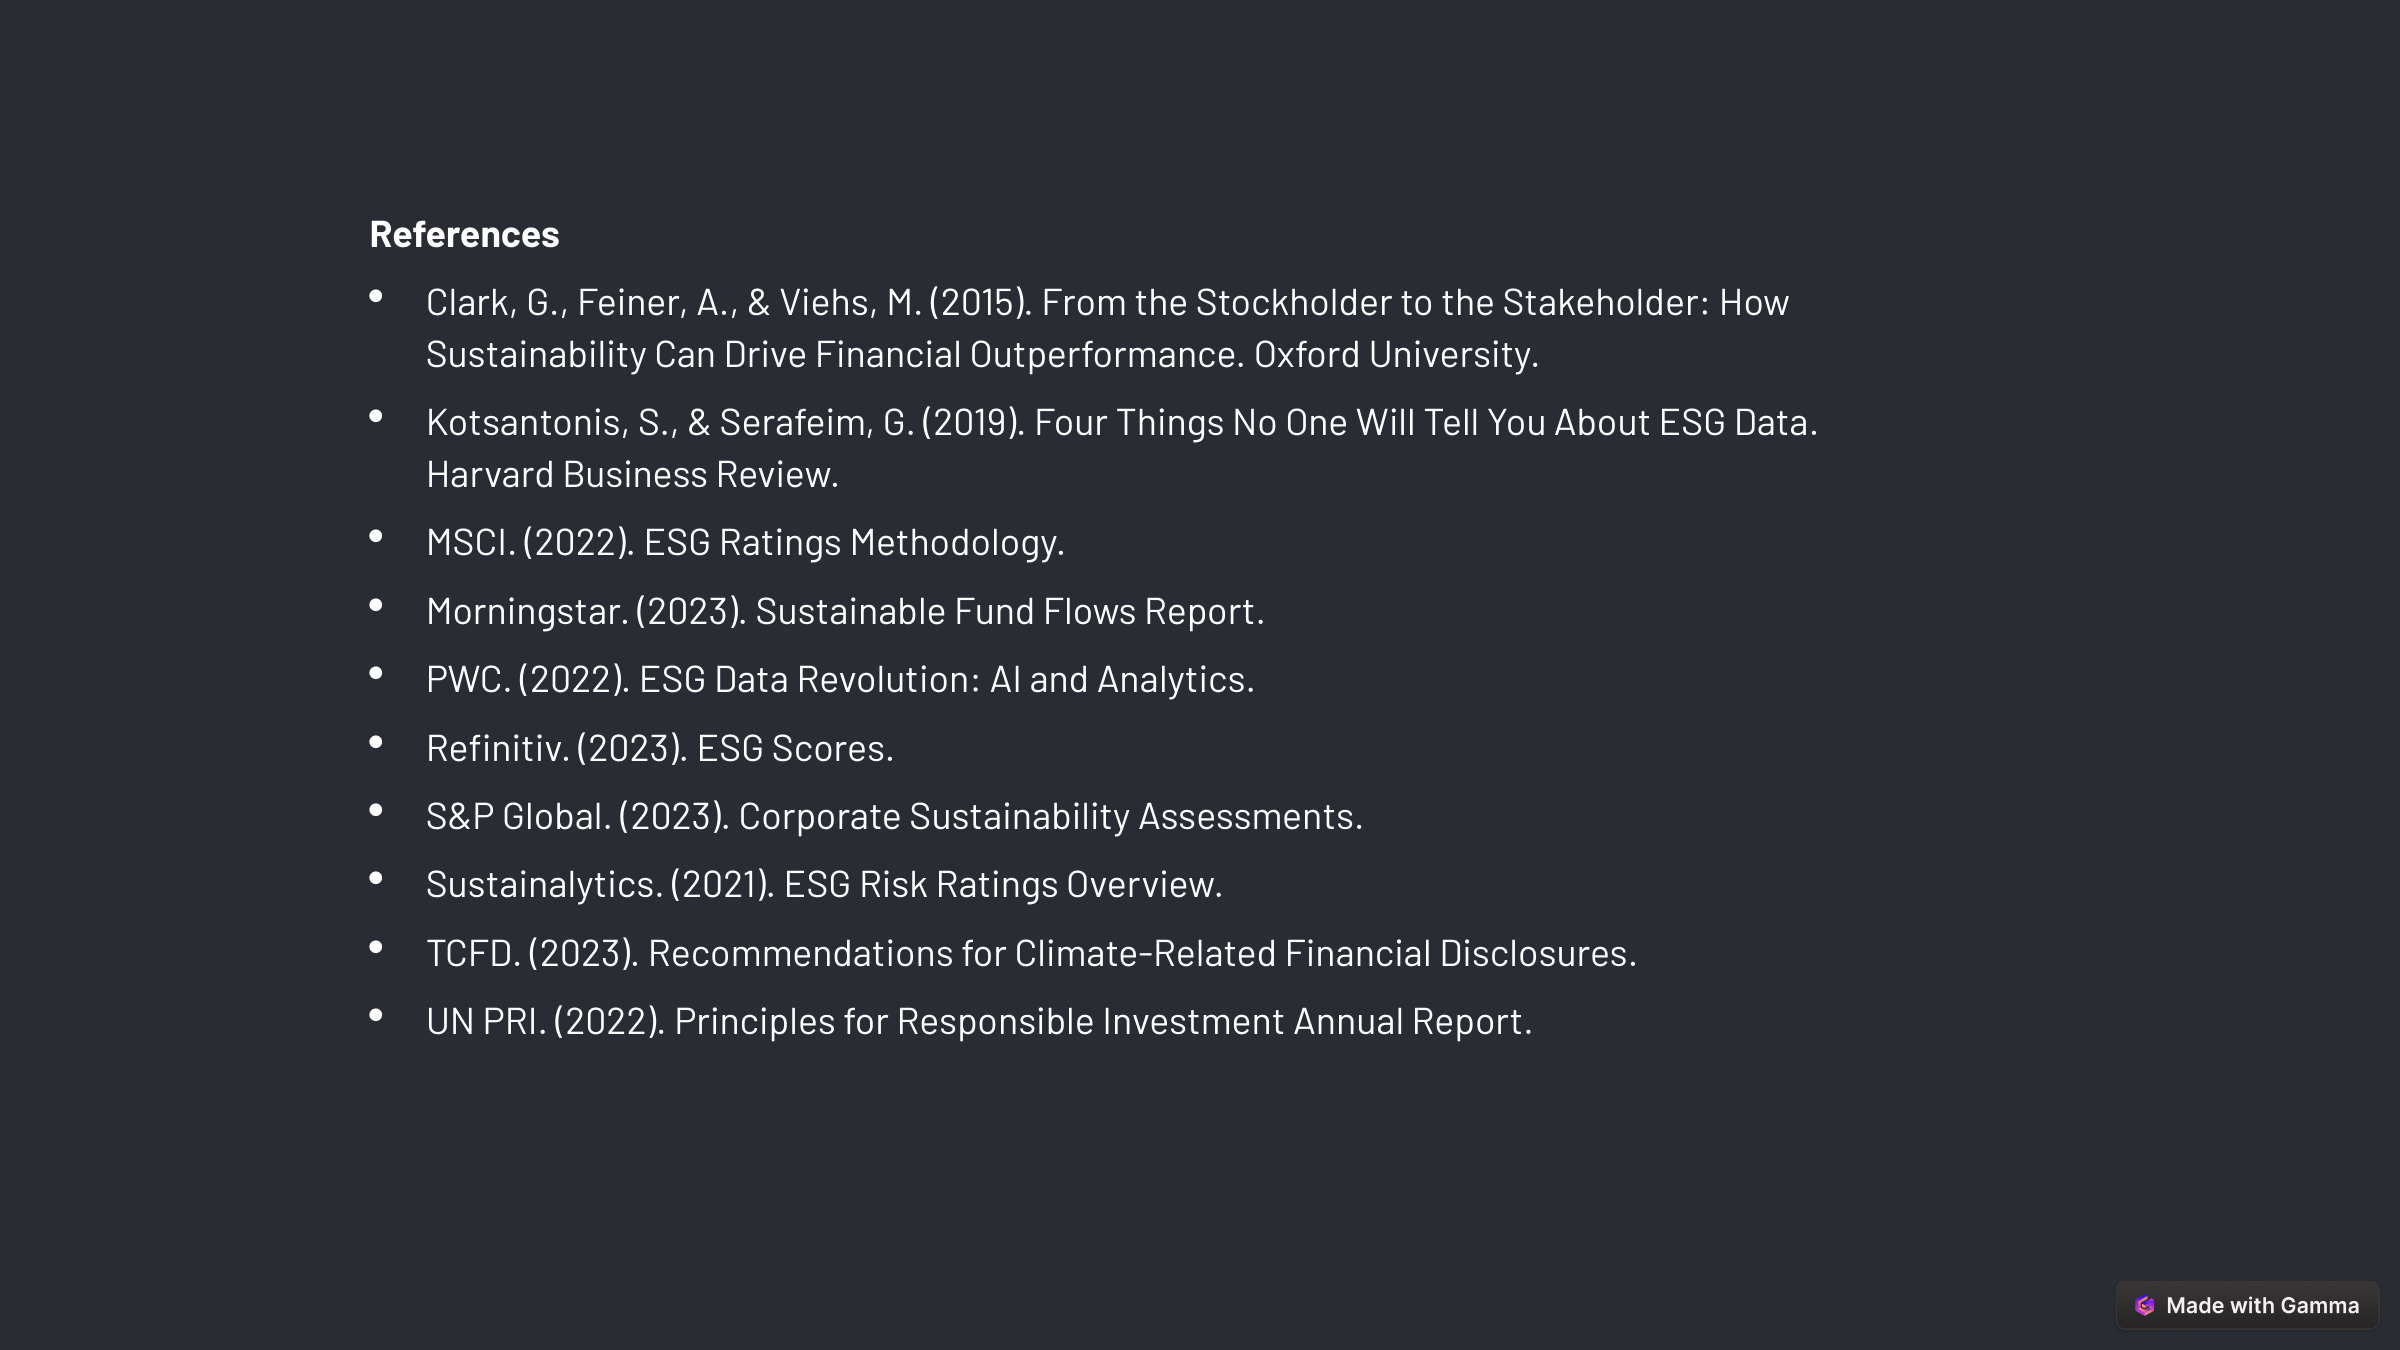

References
Clark, G., Feiner, A., & Viehs, M. (2015). From the Stockholder to the Stakeholder: How Sustainability Can Drive Financial Outperformance. Oxford University.
Kotsantonis, S., & Serafeim, G. (2019). Four Things No One Will Tell You About ESG Data. Harvard Business Review.
MSCI. (2022). ESG Ratings Methodology.
Morningstar. (2023). Sustainable Fund Flows Report.
PWC. (2022). ESG Data Revolution: AI and Analytics.
Refinitiv. (2023). ESG Scores.
S&P Global. (2023). Corporate Sustainability Assessments.
Sustainalytics. (2021). ESG Risk Ratings Overview.
TCFD. (2023). Recommendations for Climate-Related Financial Disclosures.
UN PRI. (2022). Principles for Responsible Investment Annual Report.